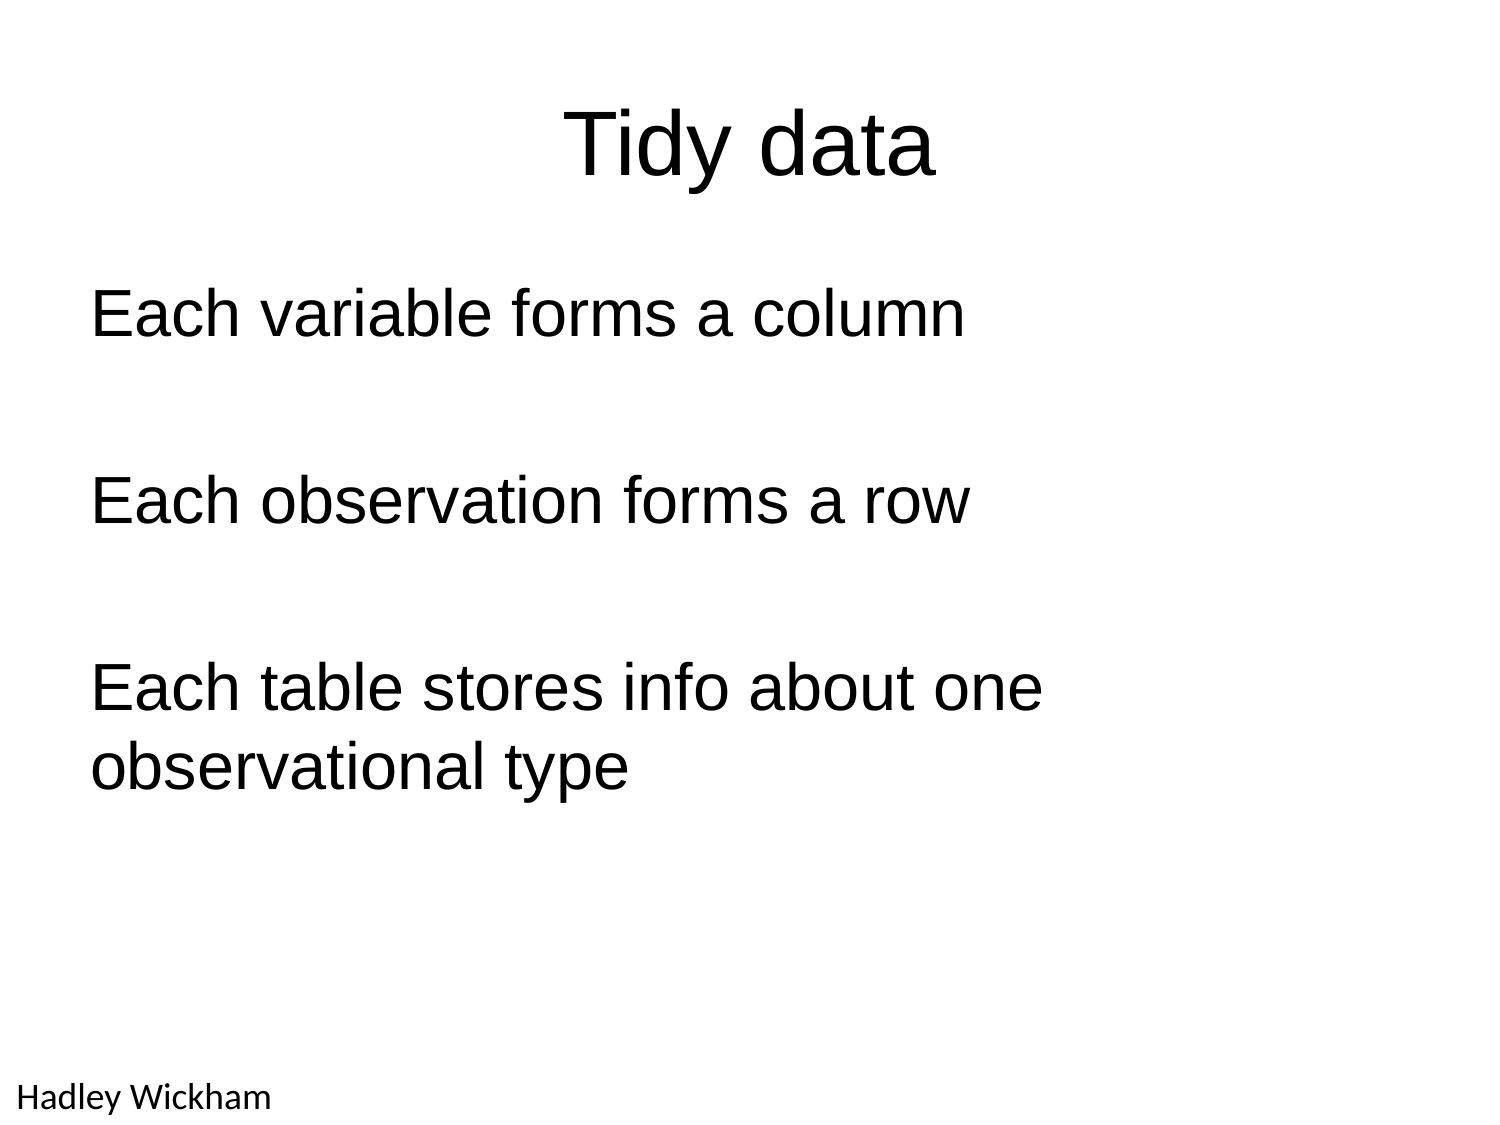

# Tidy data
Each variable forms a column

Each observation forms a row

Each table stores info about one observational type
Hadley Wickham